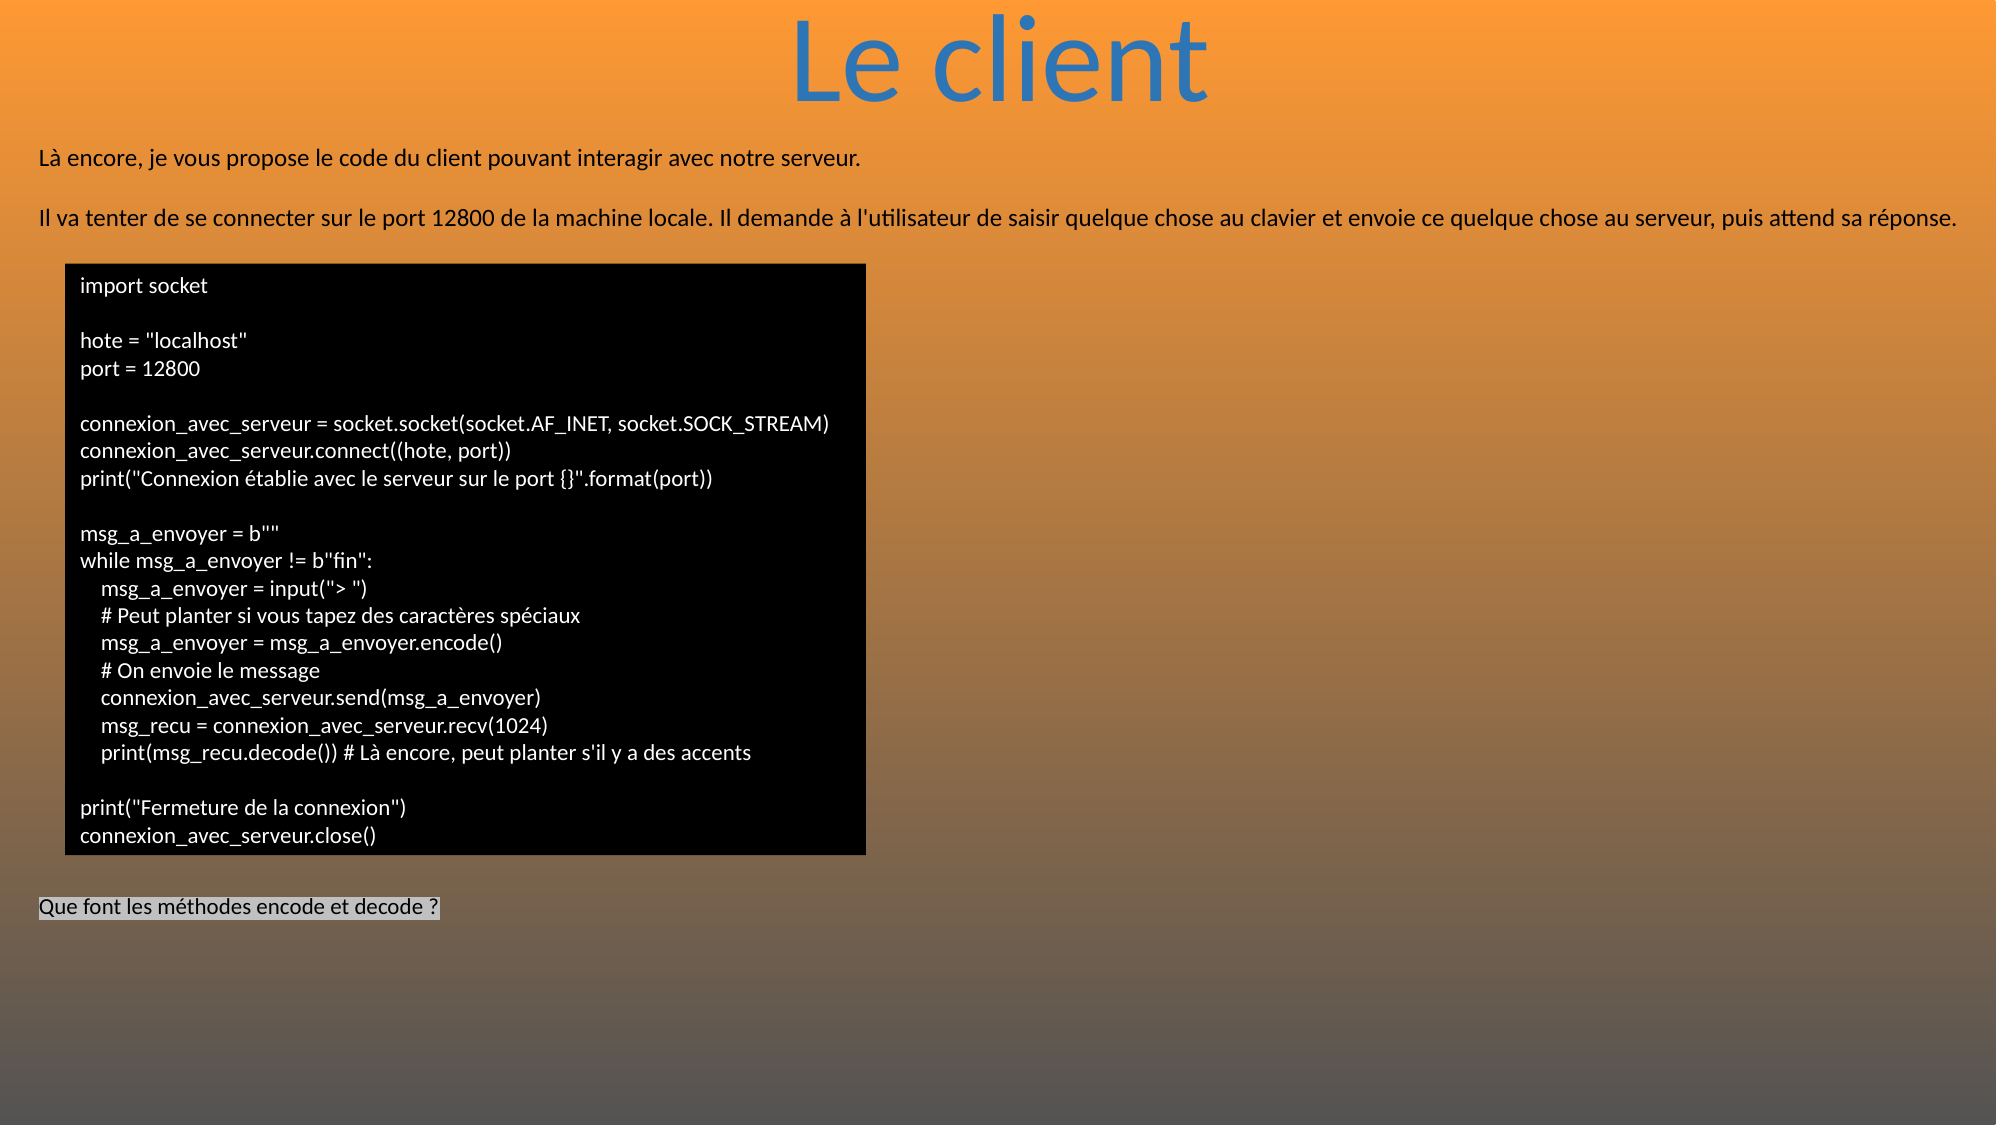

# Le client
Là encore, je vous propose le code du client pouvant interagir avec notre serveur.

Il va tenter de se connecter sur le port 12800 de la machine locale. Il demande à l'utilisateur de saisir quelque chose au clavier et envoie ce quelque chose au serveur, puis attend sa réponse.
import socket

hote = "localhost"
port = 12800

connexion_avec_serveur = socket.socket(socket.AF_INET, socket.SOCK_STREAM)
connexion_avec_serveur.connect((hote, port))
print("Connexion établie avec le serveur sur le port {}".format(port))

msg_a_envoyer = b""
while msg_a_envoyer != b"fin":
    msg_a_envoyer = input("> ")
    # Peut planter si vous tapez des caractères spéciaux
    msg_a_envoyer = msg_a_envoyer.encode()
    # On envoie le message
    connexion_avec_serveur.send(msg_a_envoyer)
    msg_recu = connexion_avec_serveur.recv(1024)
    print(msg_recu.decode()) # Là encore, peut planter s'il y a des accents

print("Fermeture de la connexion")
connexion_avec_serveur.close()
Que font les méthodes encode et decode ?

532